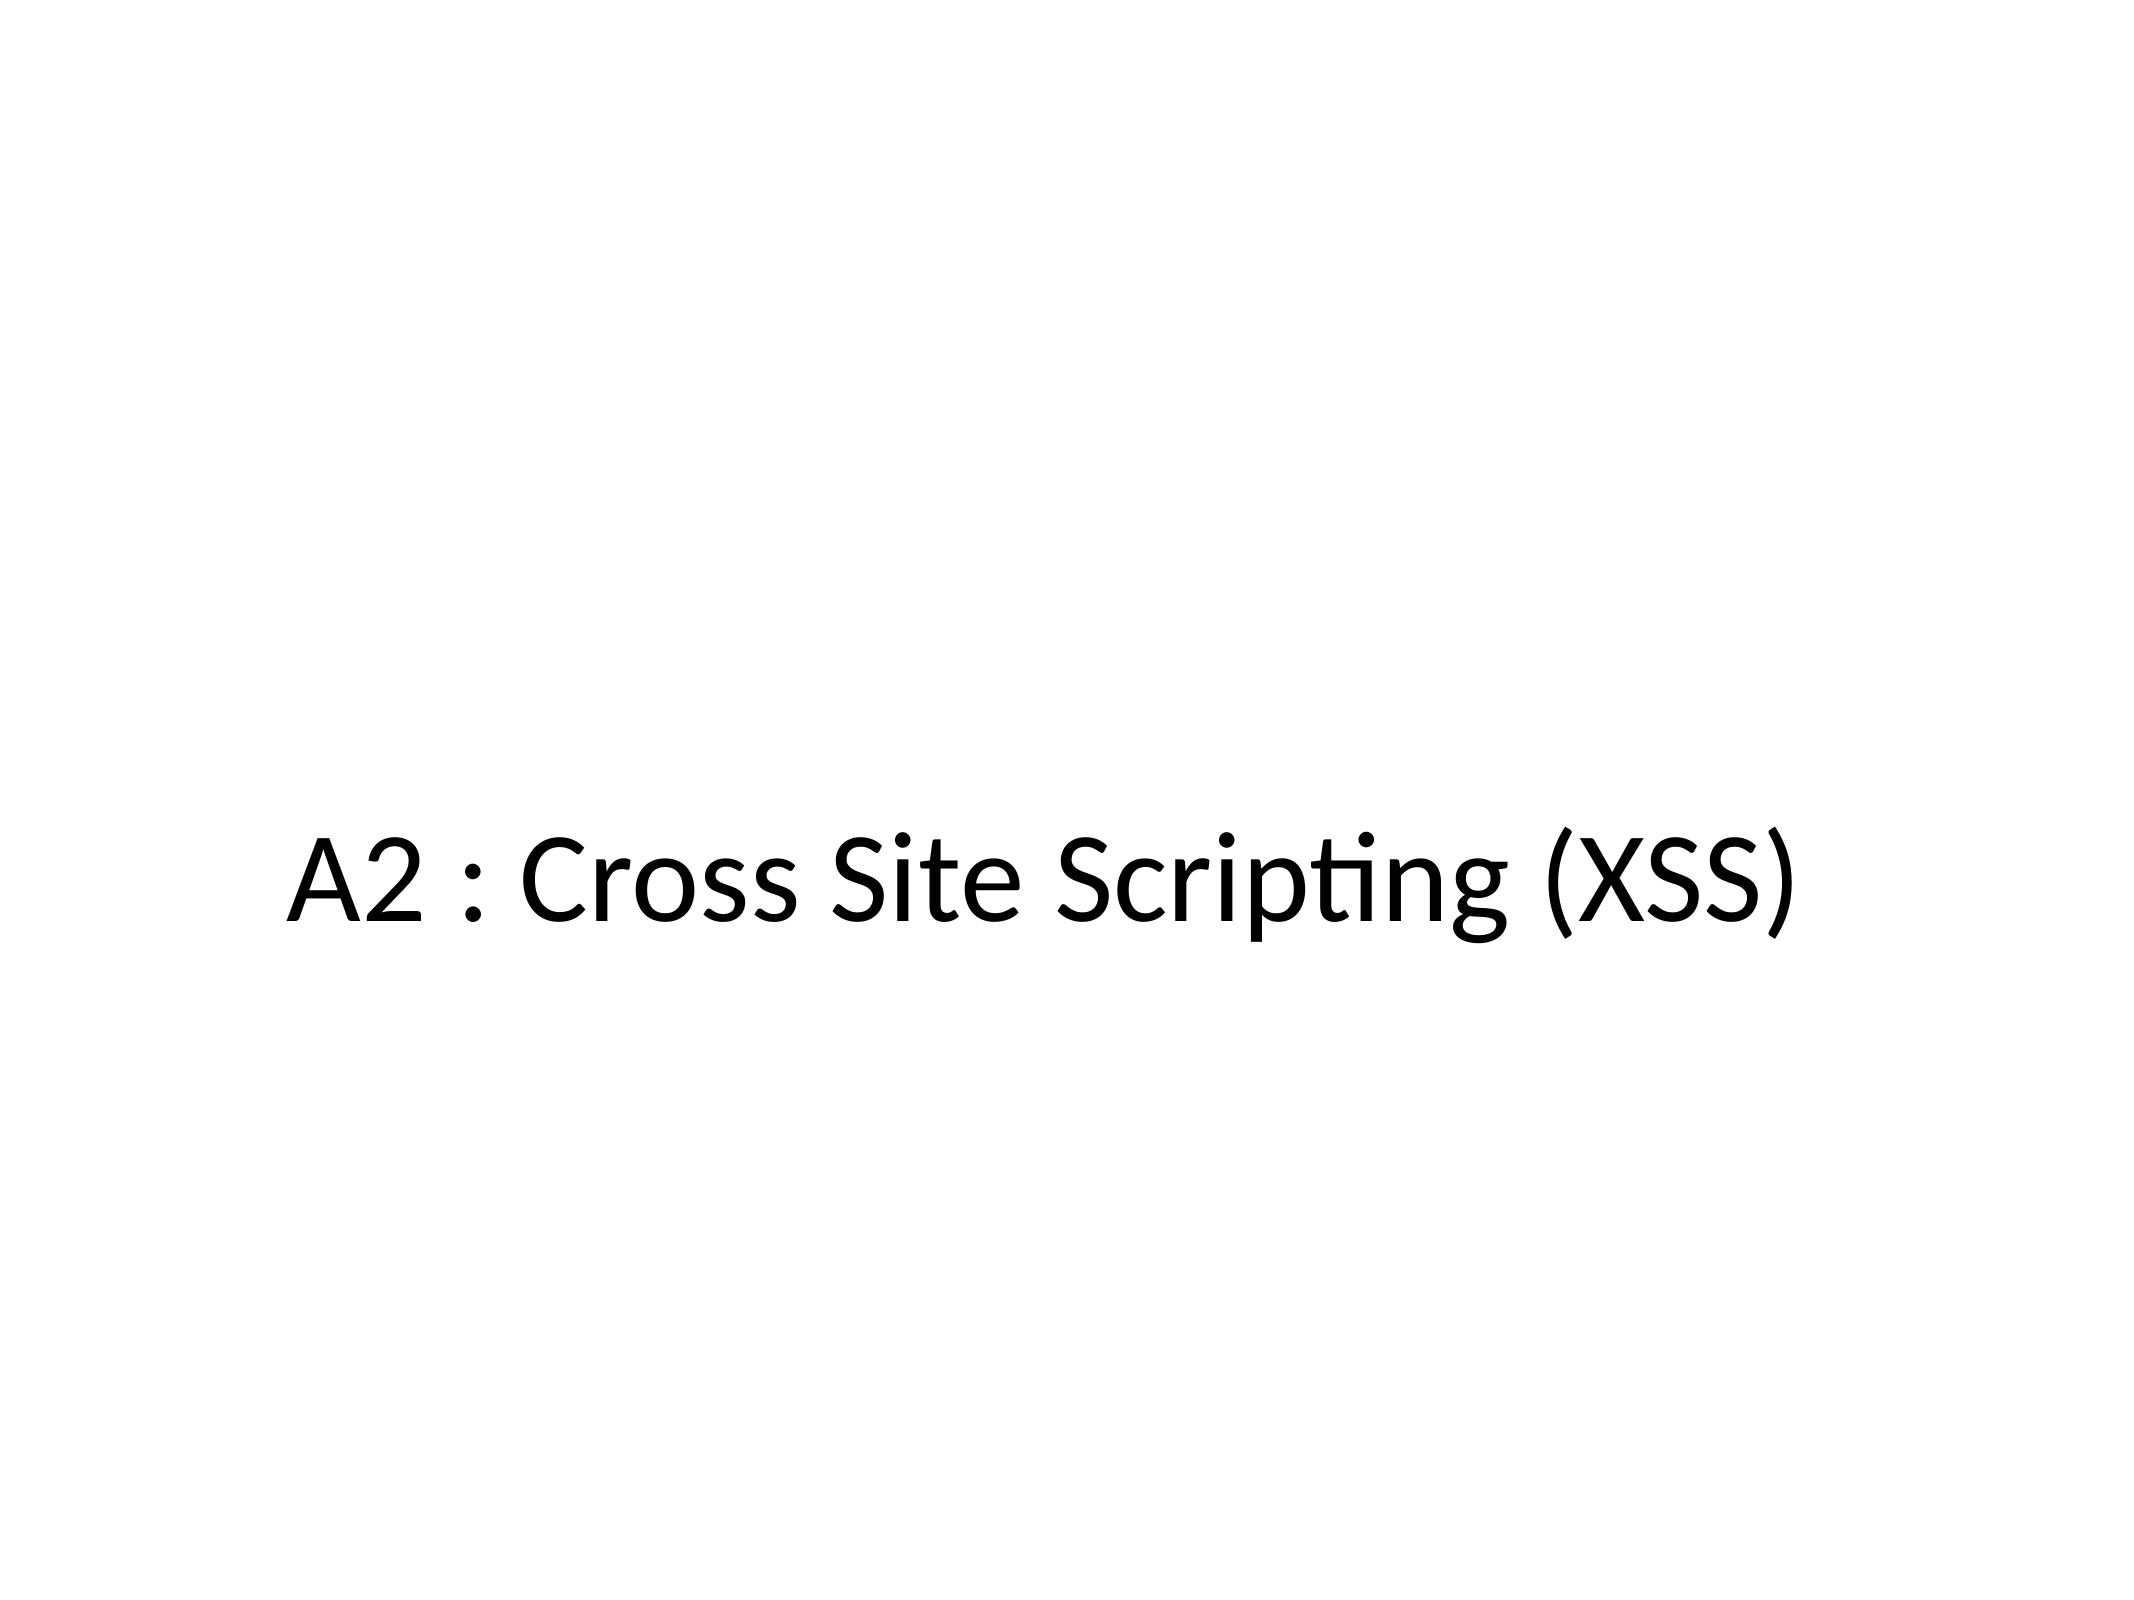

# A2 : Cross Site Scripting (XSS)
17